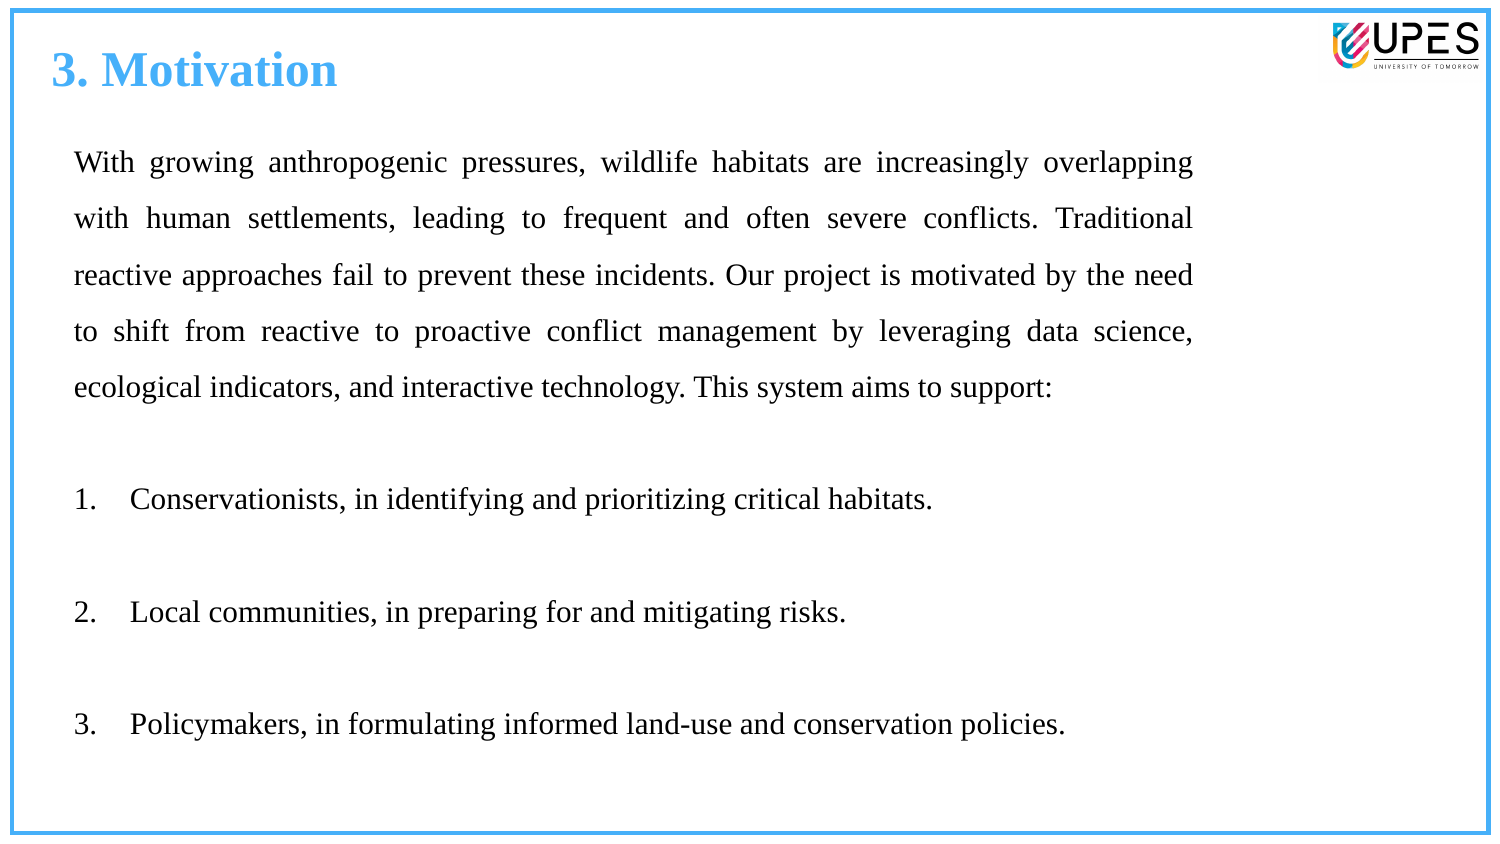

3. Motivation
With growing anthropogenic pressures, wildlife habitats are increasingly overlapping with human settlements, leading to frequent and often severe conflicts. Traditional reactive approaches fail to prevent these incidents. Our project is motivated by the need to shift from reactive to proactive conflict management by leveraging data science, ecological indicators, and interactive technology. This system aims to support:

Conservationists, in identifying and prioritizing critical habitats.

Local communities, in preparing for and mitigating risks.

Policymakers, in formulating informed land-use and conservation policies.